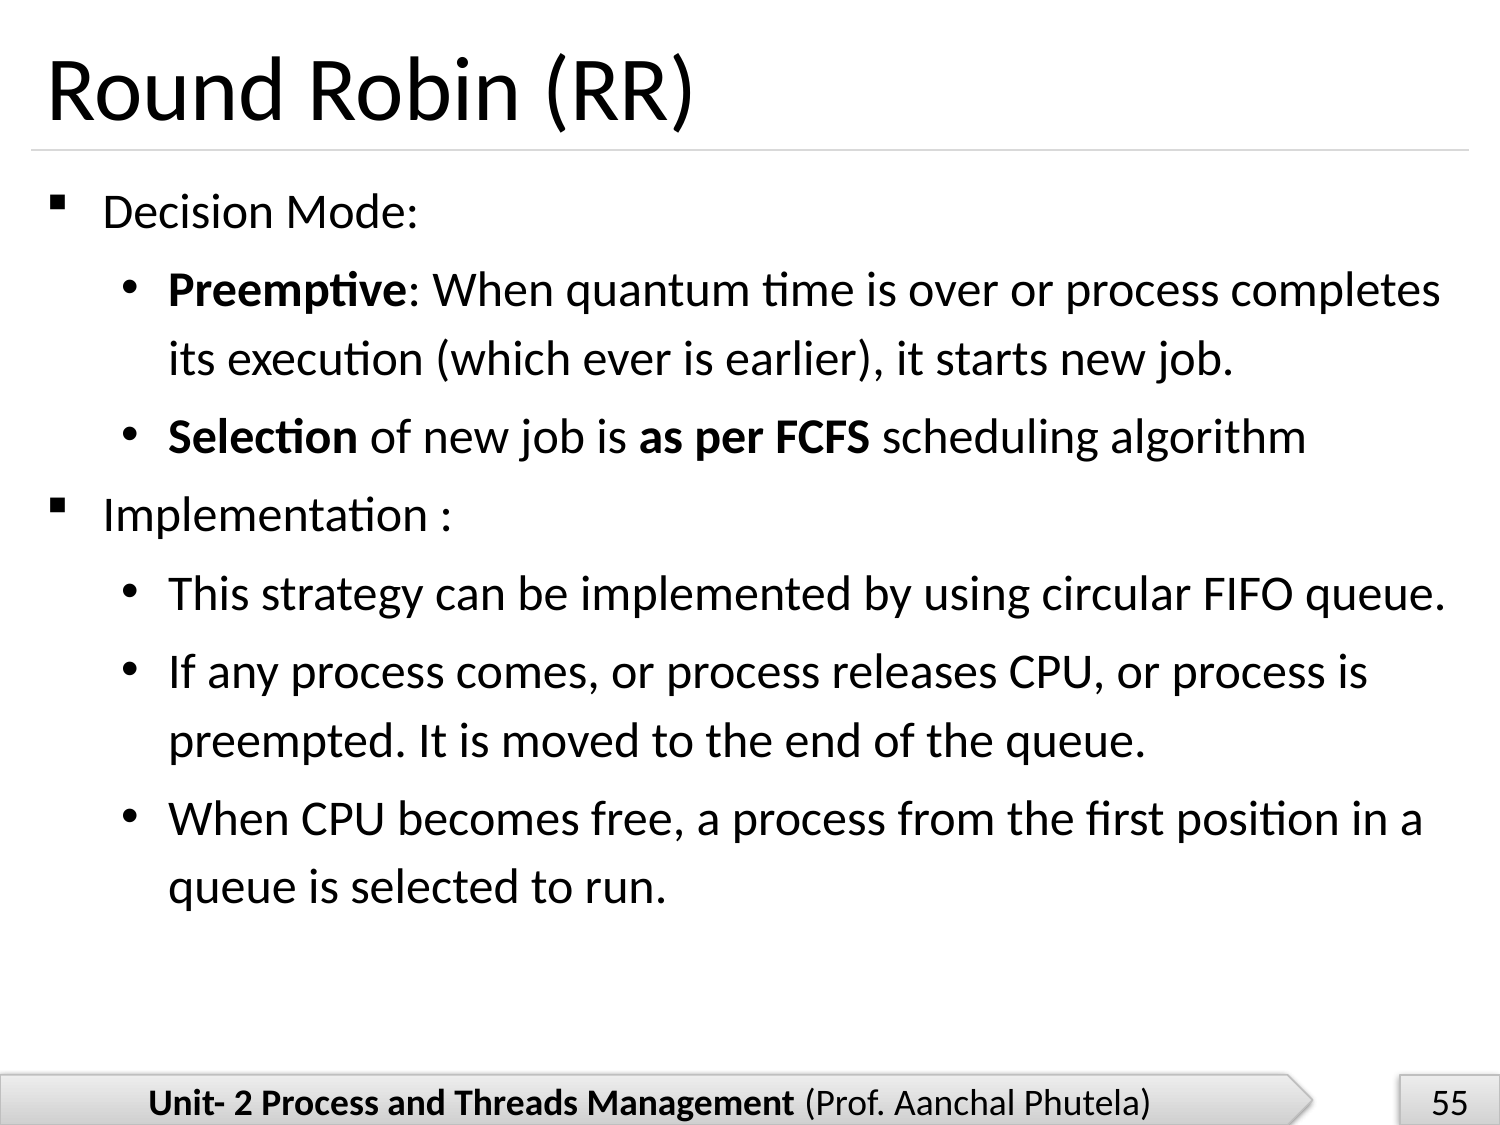

# Round Robin (RR)
Decision Mode:
Preemptive: When quantum time is over or process completes its execution (which ever is earlier), it starts new job.
Selection of new job is as per FCFS scheduling algorithm
Implementation :
This strategy can be implemented by using circular FIFO queue.
If any process comes, or process releases CPU, or process is preempted. It is moved to the end of the queue.
When CPU becomes free, a process from the first position in a queue is selected to run.